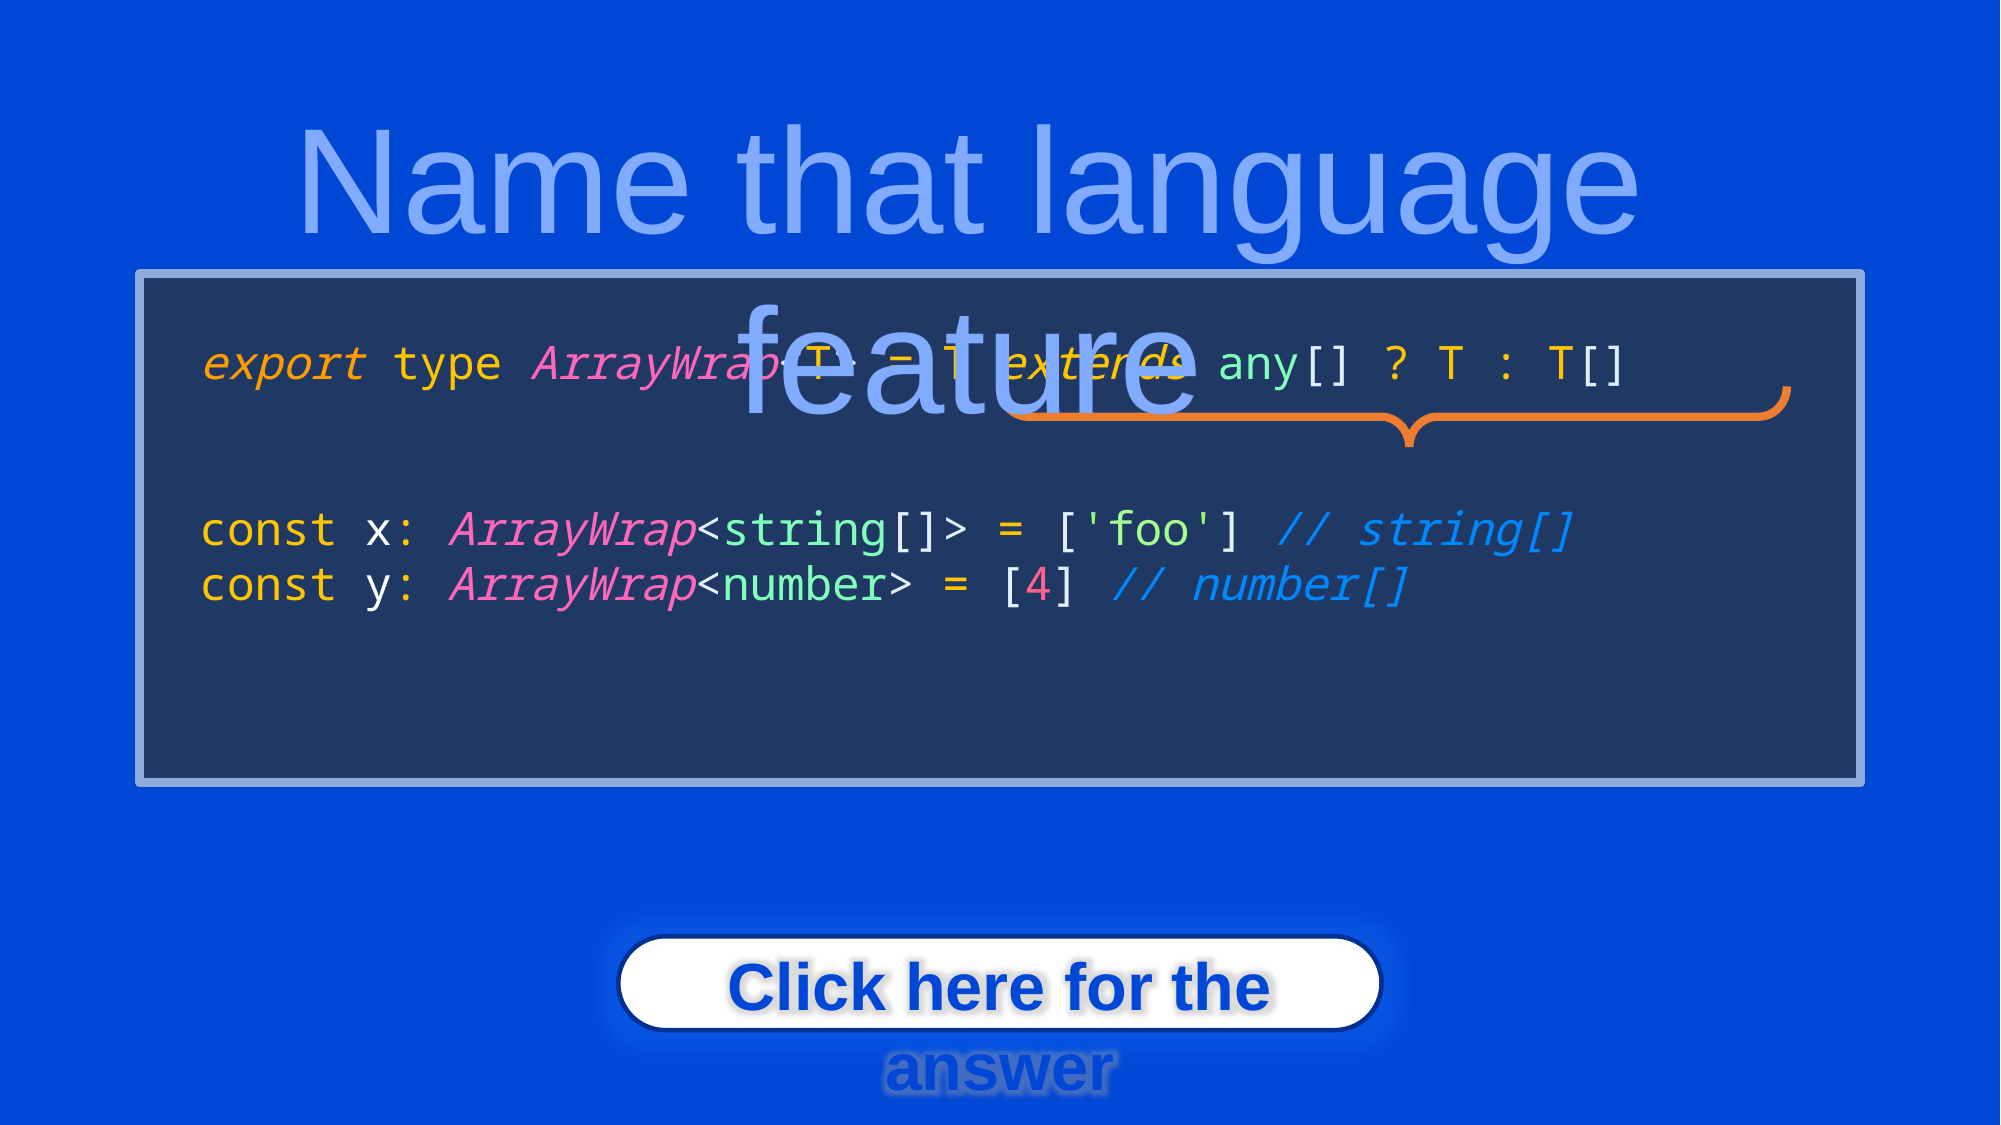

Name that language feature
export type ArrayWrap<T> = T extends any[] ? T : T[]

const x: ArrayWrap<string[]> = ['foo'] // string[]
const y: ArrayWrap<number> = [4] // number[]

Click here for the answer